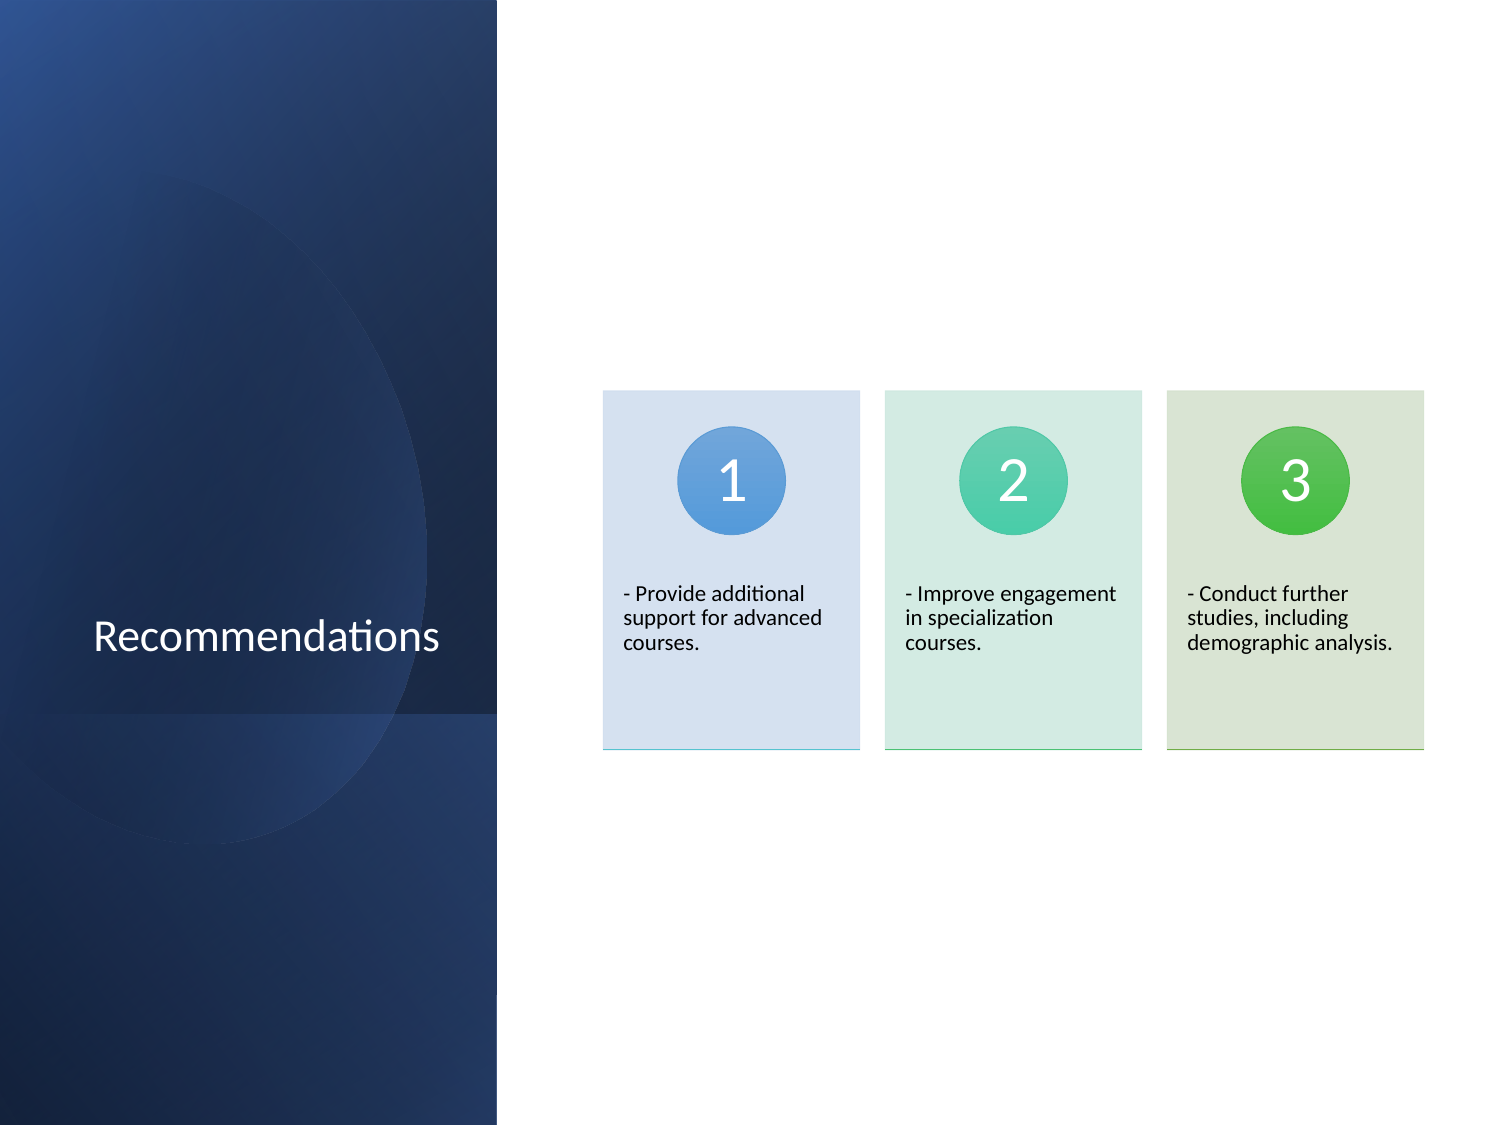

- Provide additional support for advanced courses.
1
- Improve engagement in specialization courses.
2
- Conduct further studies, including demographic analysis.
3

# Recommendations